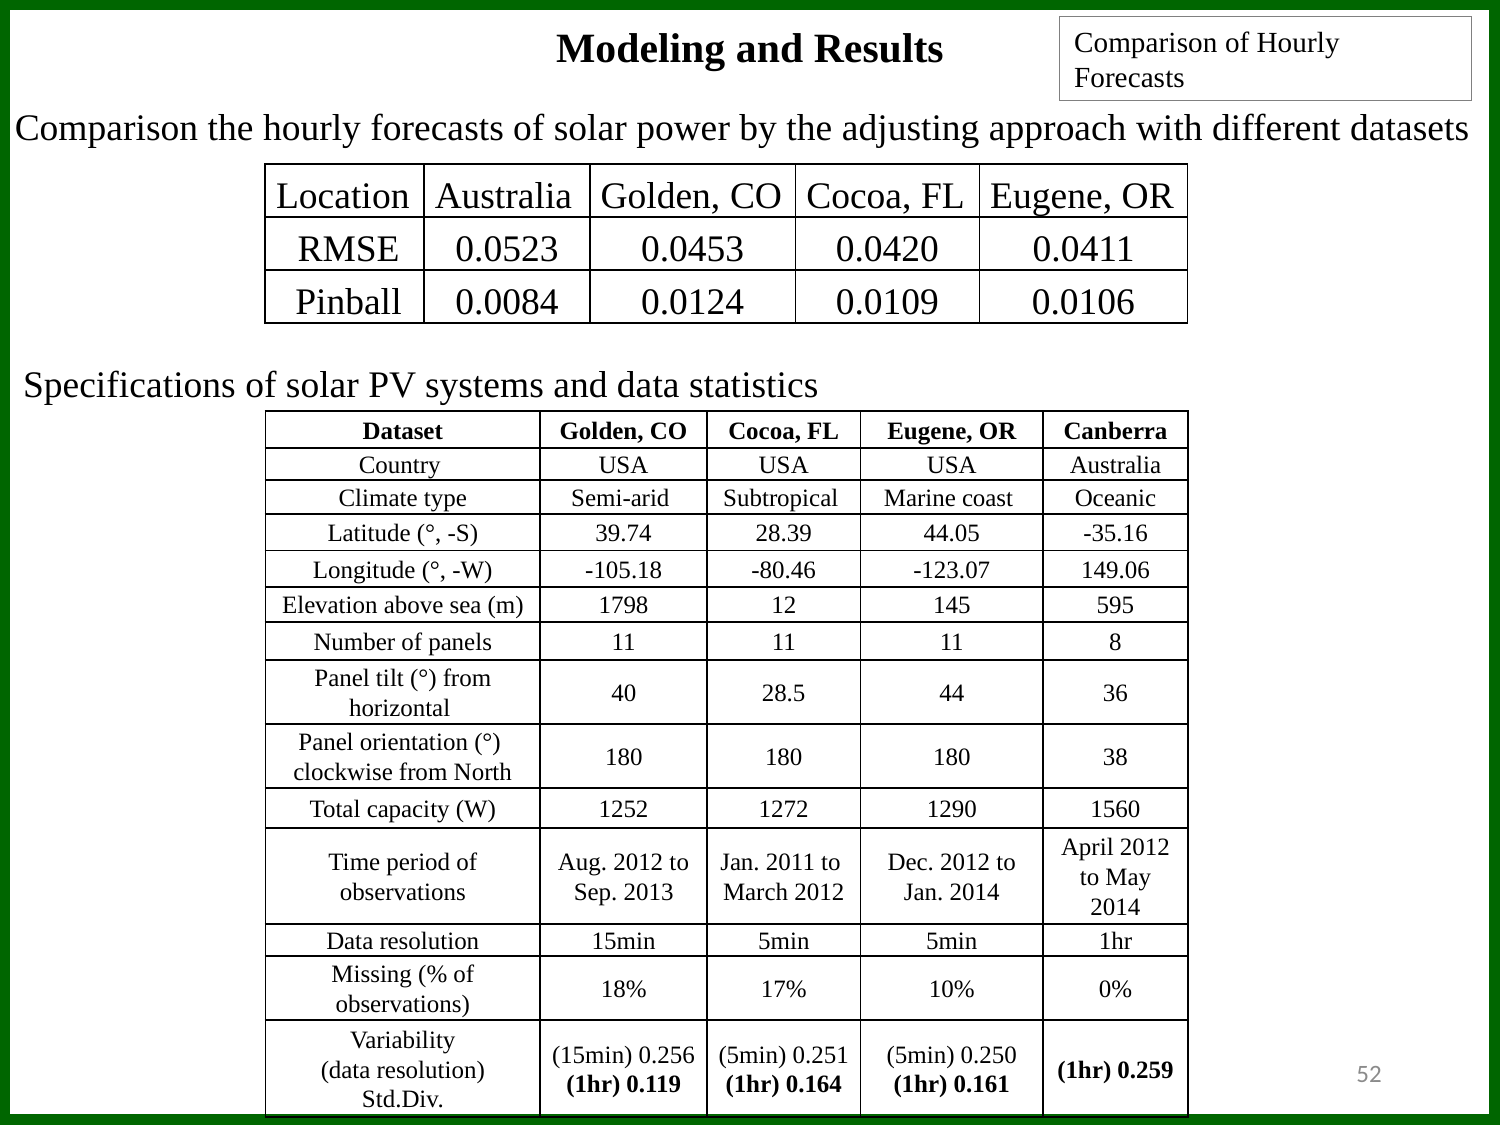

Modeling and Results
Comparison of Hourly Forecasts
Comparison the hourly forecasts of solar power by the adjusting approach with different datasets
| Location | Australia | Golden, CO | Cocoa, FL | Eugene, OR |
| --- | --- | --- | --- | --- |
| RMSE | 0.0523 | 0.0453 | 0.0420 | 0.0411 |
| Pinball | 0.0084 | 0.0124 | 0.0109 | 0.0106 |
Specifications of solar PV systems and data statistics
| Dataset | Golden, CO | Cocoa, FL | Eugene, OR | Canberra |
| --- | --- | --- | --- | --- |
| Country | USA | USA | USA | Australia |
| Climate type | Semi-arid | Subtropical | Marine coast | Oceanic |
| Latitude (°, -S) | 39.74 | 28.39 | 44.05 | -35.16 |
| Longitude (°, -W) | -105.18 | -80.46 | -123.07 | 149.06 |
| Elevation above sea (m) | 1798 | 12 | 145 | 595 |
| Number of panels | 11 | 11 | 11 | 8 |
| Panel tilt (°) from horizontal | 40 | 28.5 | 44 | 36 |
| Panel orientation (°) clockwise from North | 180 | 180 | 180 | 38 |
| Total capacity (W) | 1252 | 1272 | 1290 | 1560 |
| Time period of observations | Aug. 2012 to Sep. 2013 | Jan. 2011 to March 2012 | Dec. 2012 to Jan. 2014 | April 2012 to May 2014 |
| Data resolution | 15min | 5min | 5min | 1hr |
| Missing (% of observations) | 18% | 17% | 10% | 0% |
| Variability (data resolution) Std.Div. | (15min) 0.256 (1hr) 0.119 | (5min) 0.251 (1hr) 0.164 | (5min) 0.250 (1hr) 0.161 | (1hr) 0.259 |
52